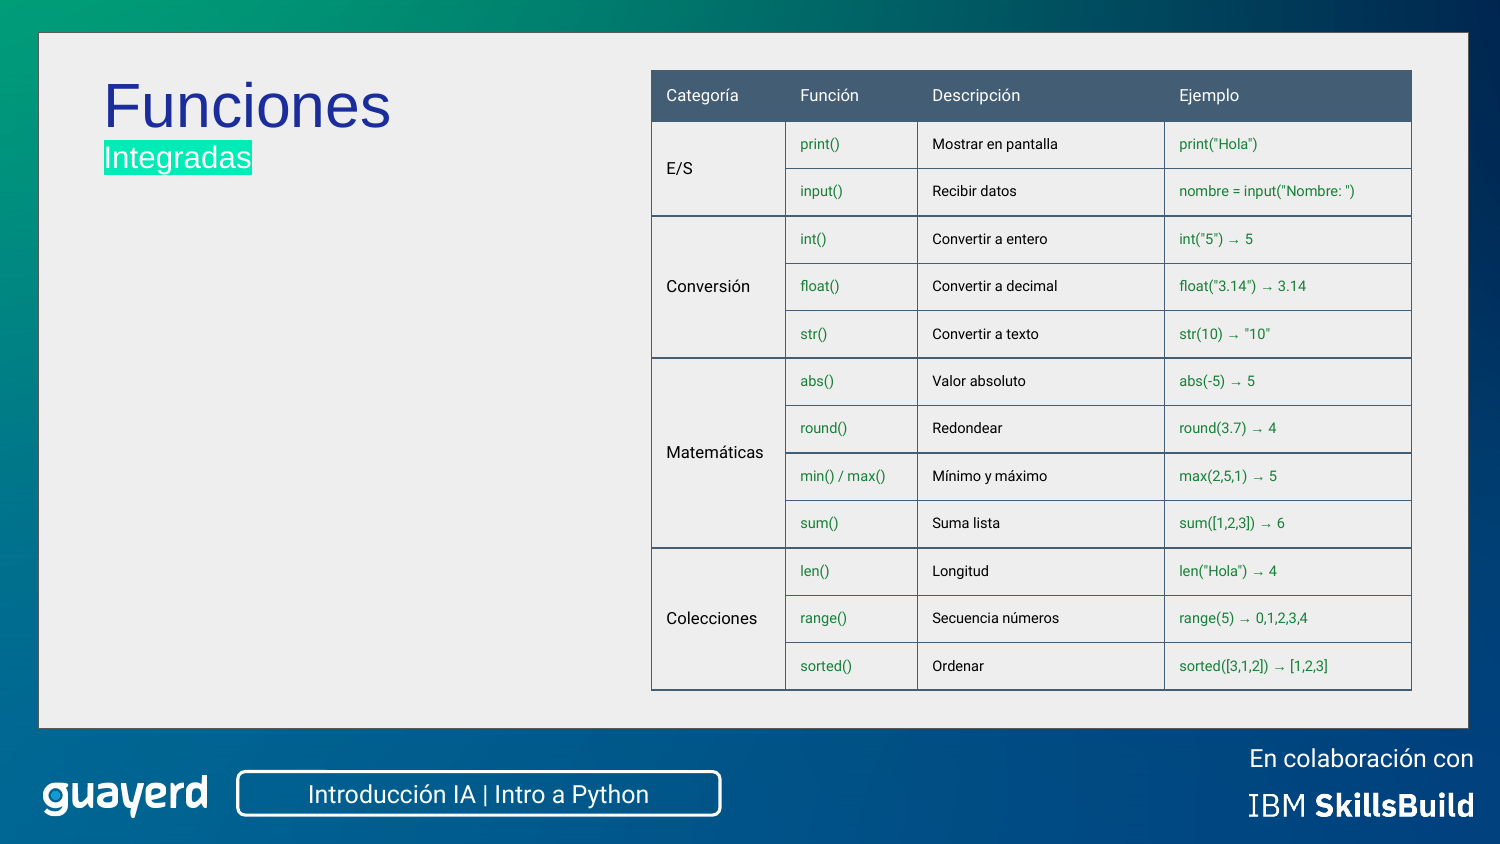

Funciones
Integradas
| Categoría | Función | Descripción | Ejemplo |
| --- | --- | --- | --- |
| E/S | print() | Mostrar en pantalla | print("Hola") |
|  | input() | Recibir datos | nombre = input("Nombre: ") |
| Conversión | int() | Convertir a entero | int("5") → 5 |
|  | float() | Convertir a decimal | float("3.14") → 3.14 |
|  | str() | Convertir a texto | str(10) → "10" |
| Matemáticas | abs() | Valor absoluto | abs(-5) → 5 |
|  | round() | Redondear | round(3.7) → 4 |
|  | min() / max() | Mínimo y máximo | max(2,5,1) → 5 |
|  | sum() | Suma lista | sum([1,2,3]) → 6 |
| Colecciones | len() | Longitud | len("Hola") → 4 |
|  | range() | Secuencia números | range(5) → 0,1,2,3,4 |
|  | sorted() | Ordenar | sorted([3,1,2]) → [1,2,3] |
Introducción IA | Intro a Python